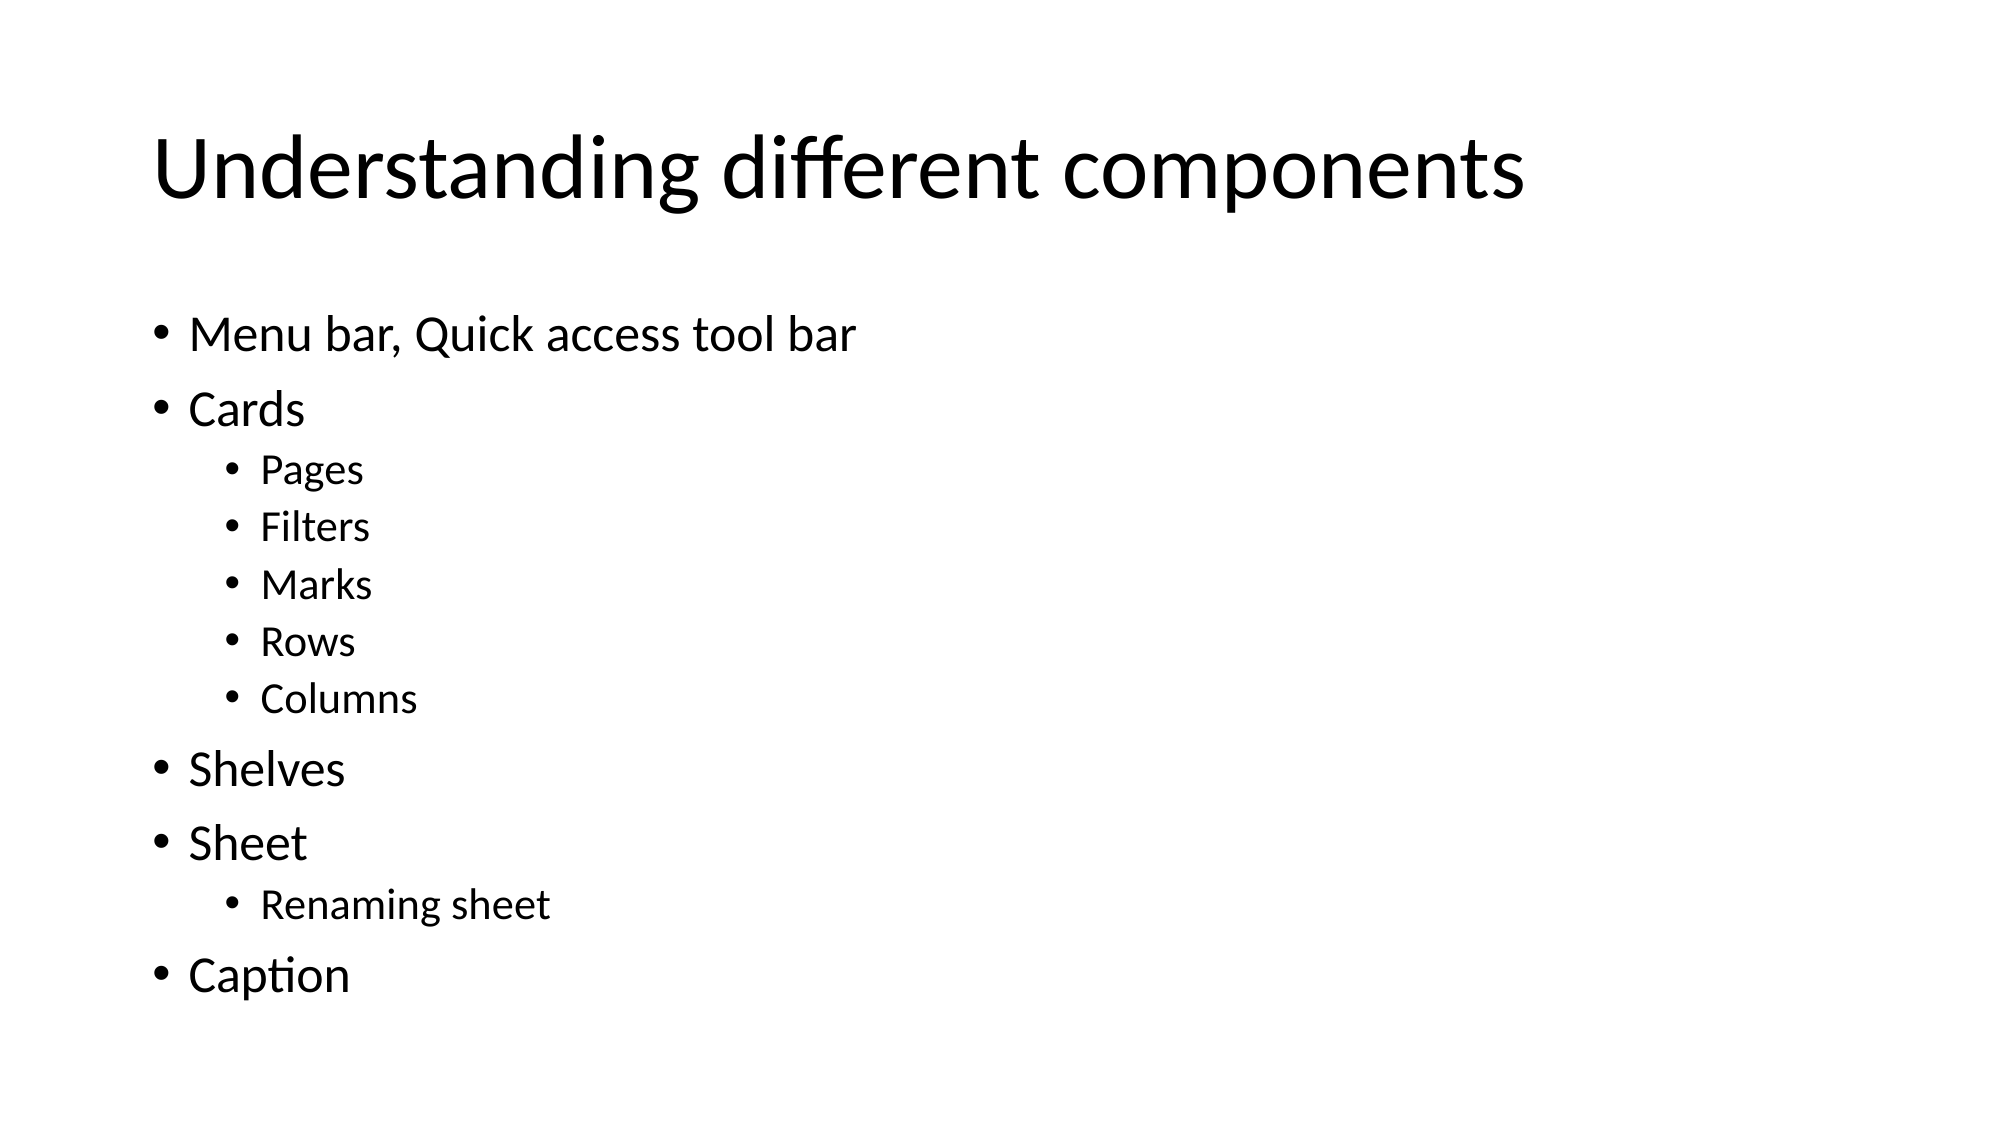

# Understanding different components
Menu bar, Quick access tool bar
Cards
Pages
Filters
Marks
Rows
Columns
Shelves
Sheet
Renaming sheet
Caption